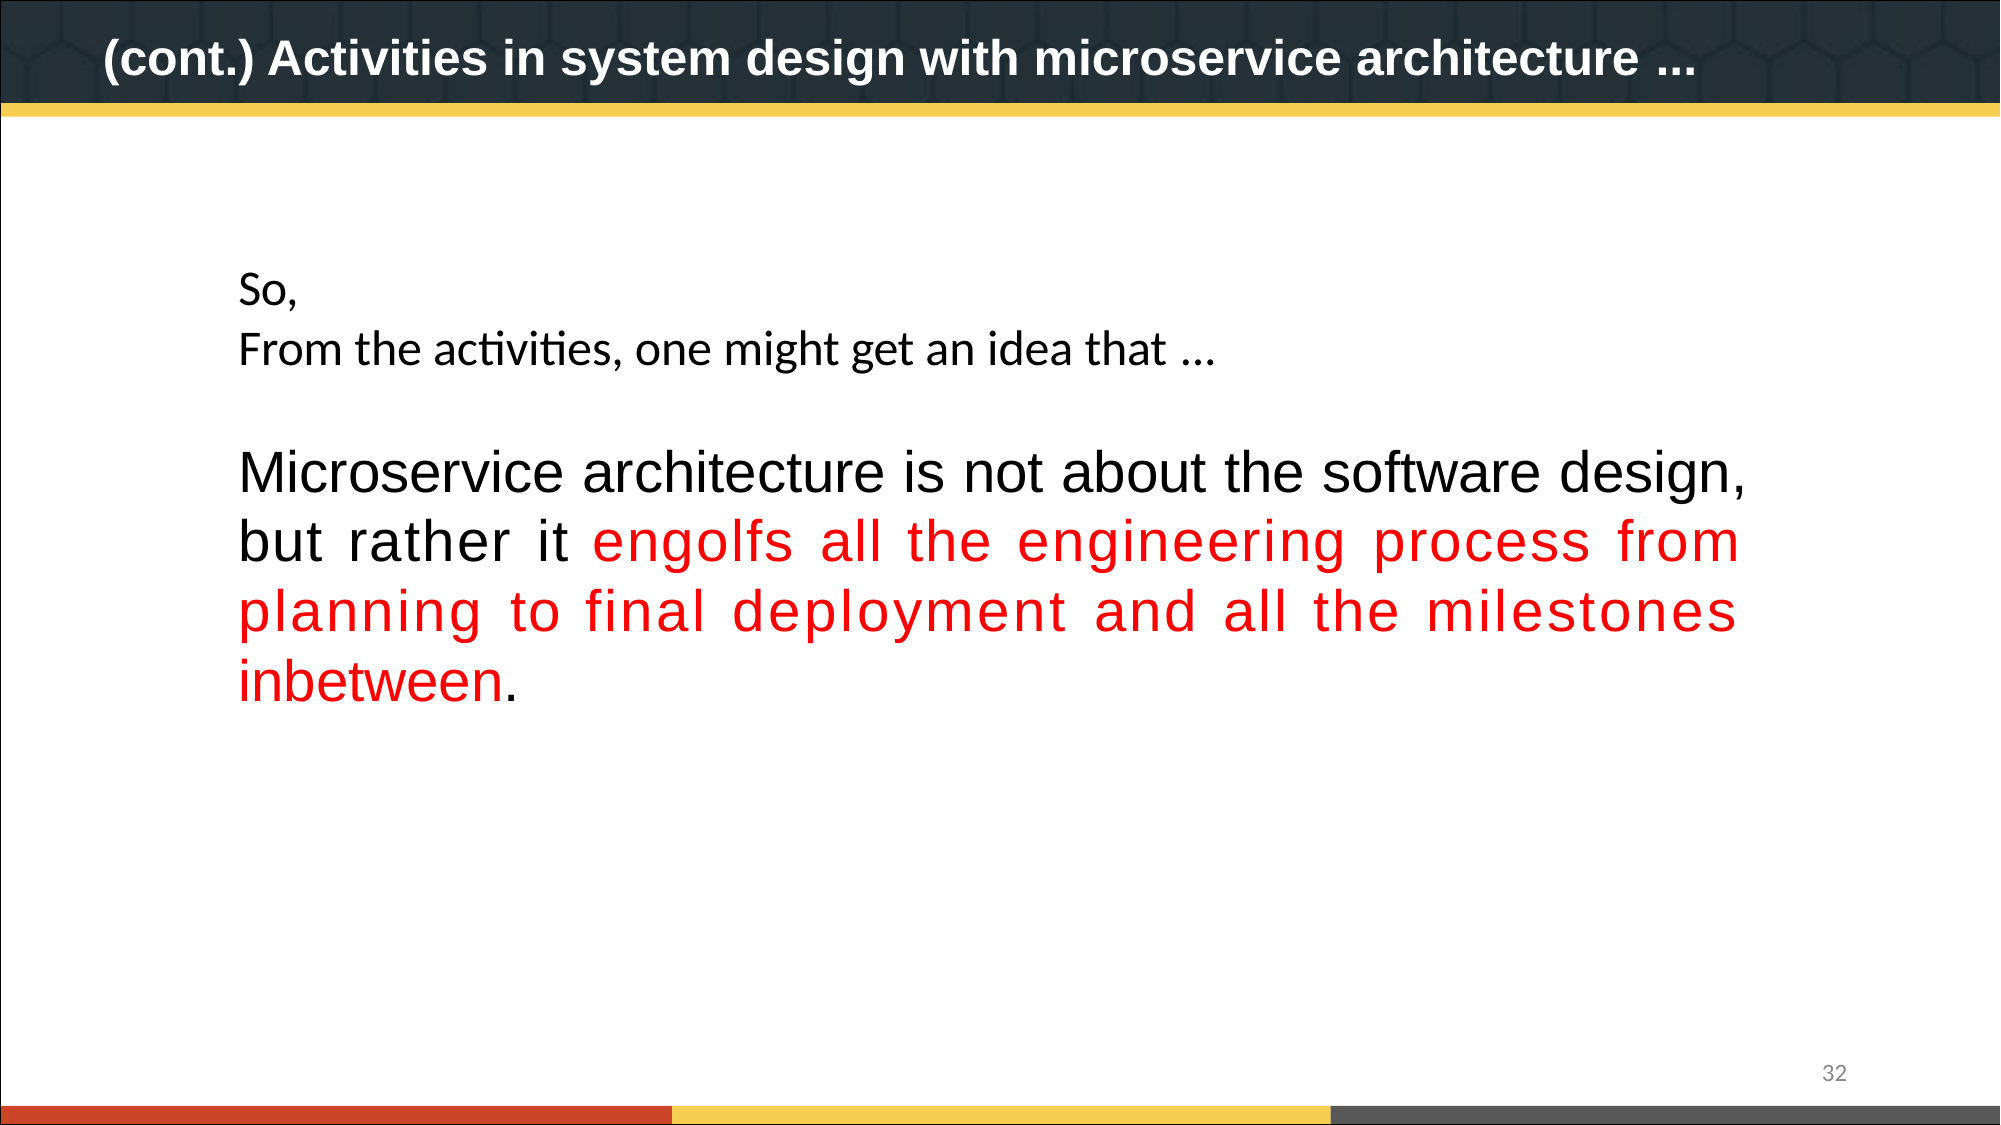

# (cont.) Activities in system design with microservice architecture ...

So,
From the activities, one might get an idea that ...

Microservice architecture is not about the software design,  but rather it engolfs all the engineering process from  planning to final deployment and all the milestones  inbetween.
32